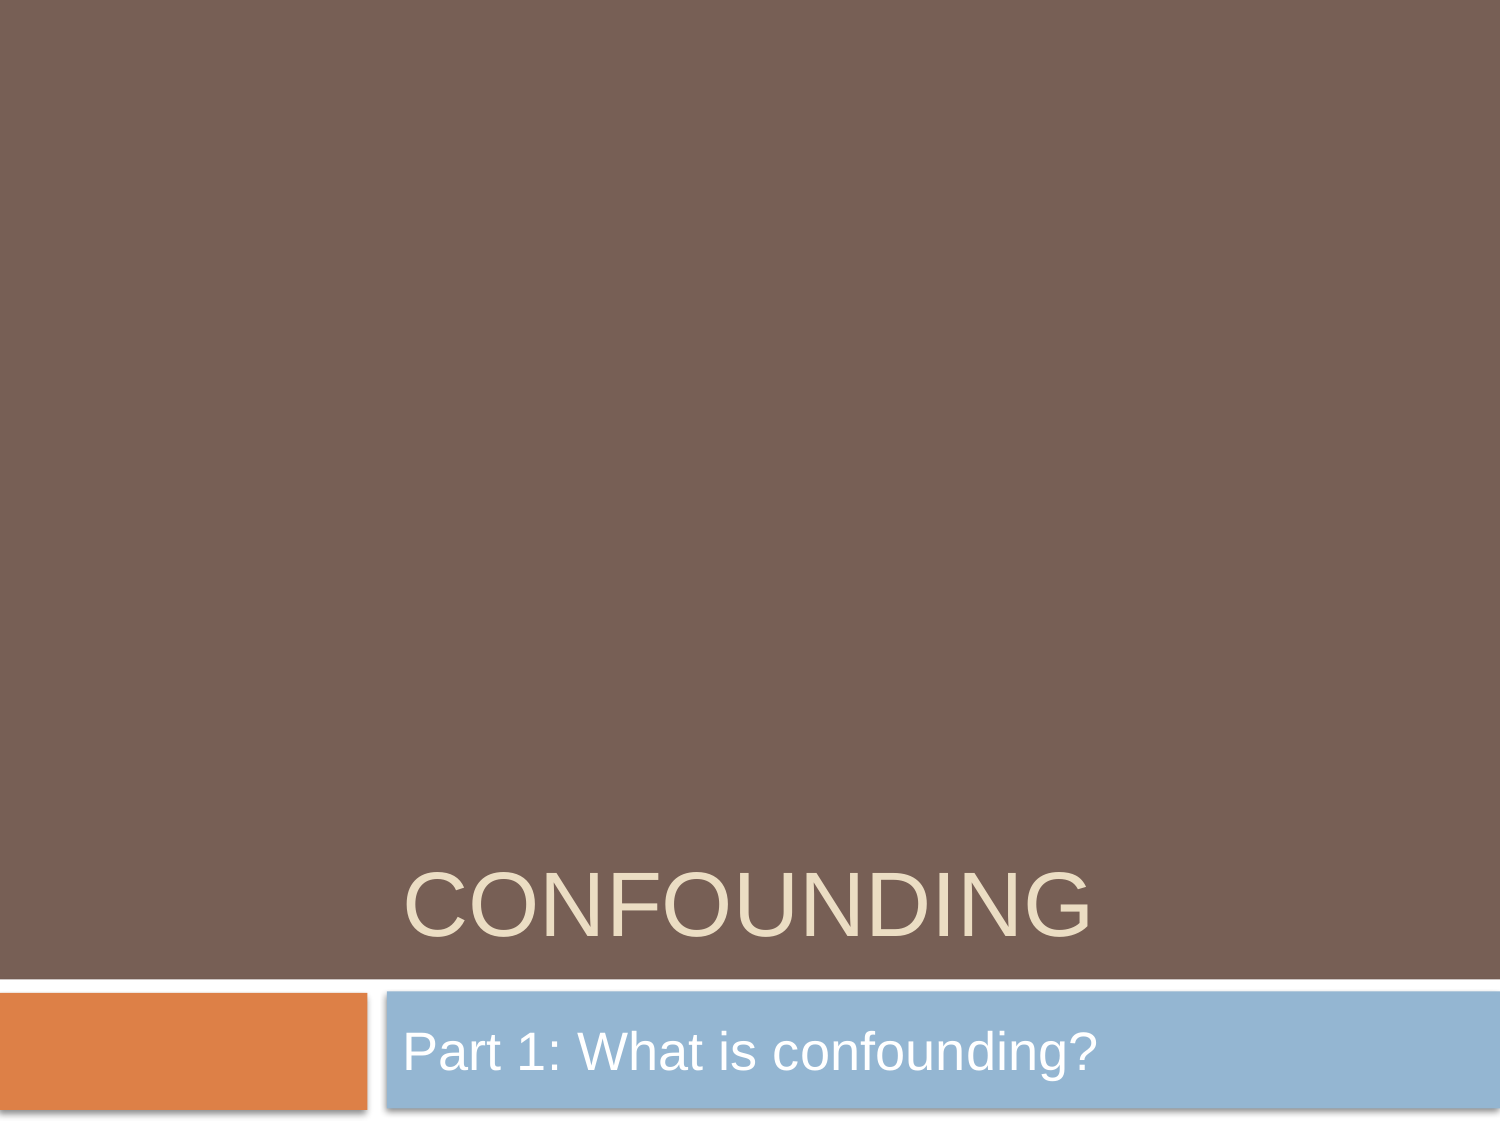

# Confounding
Part 1: What is confounding?